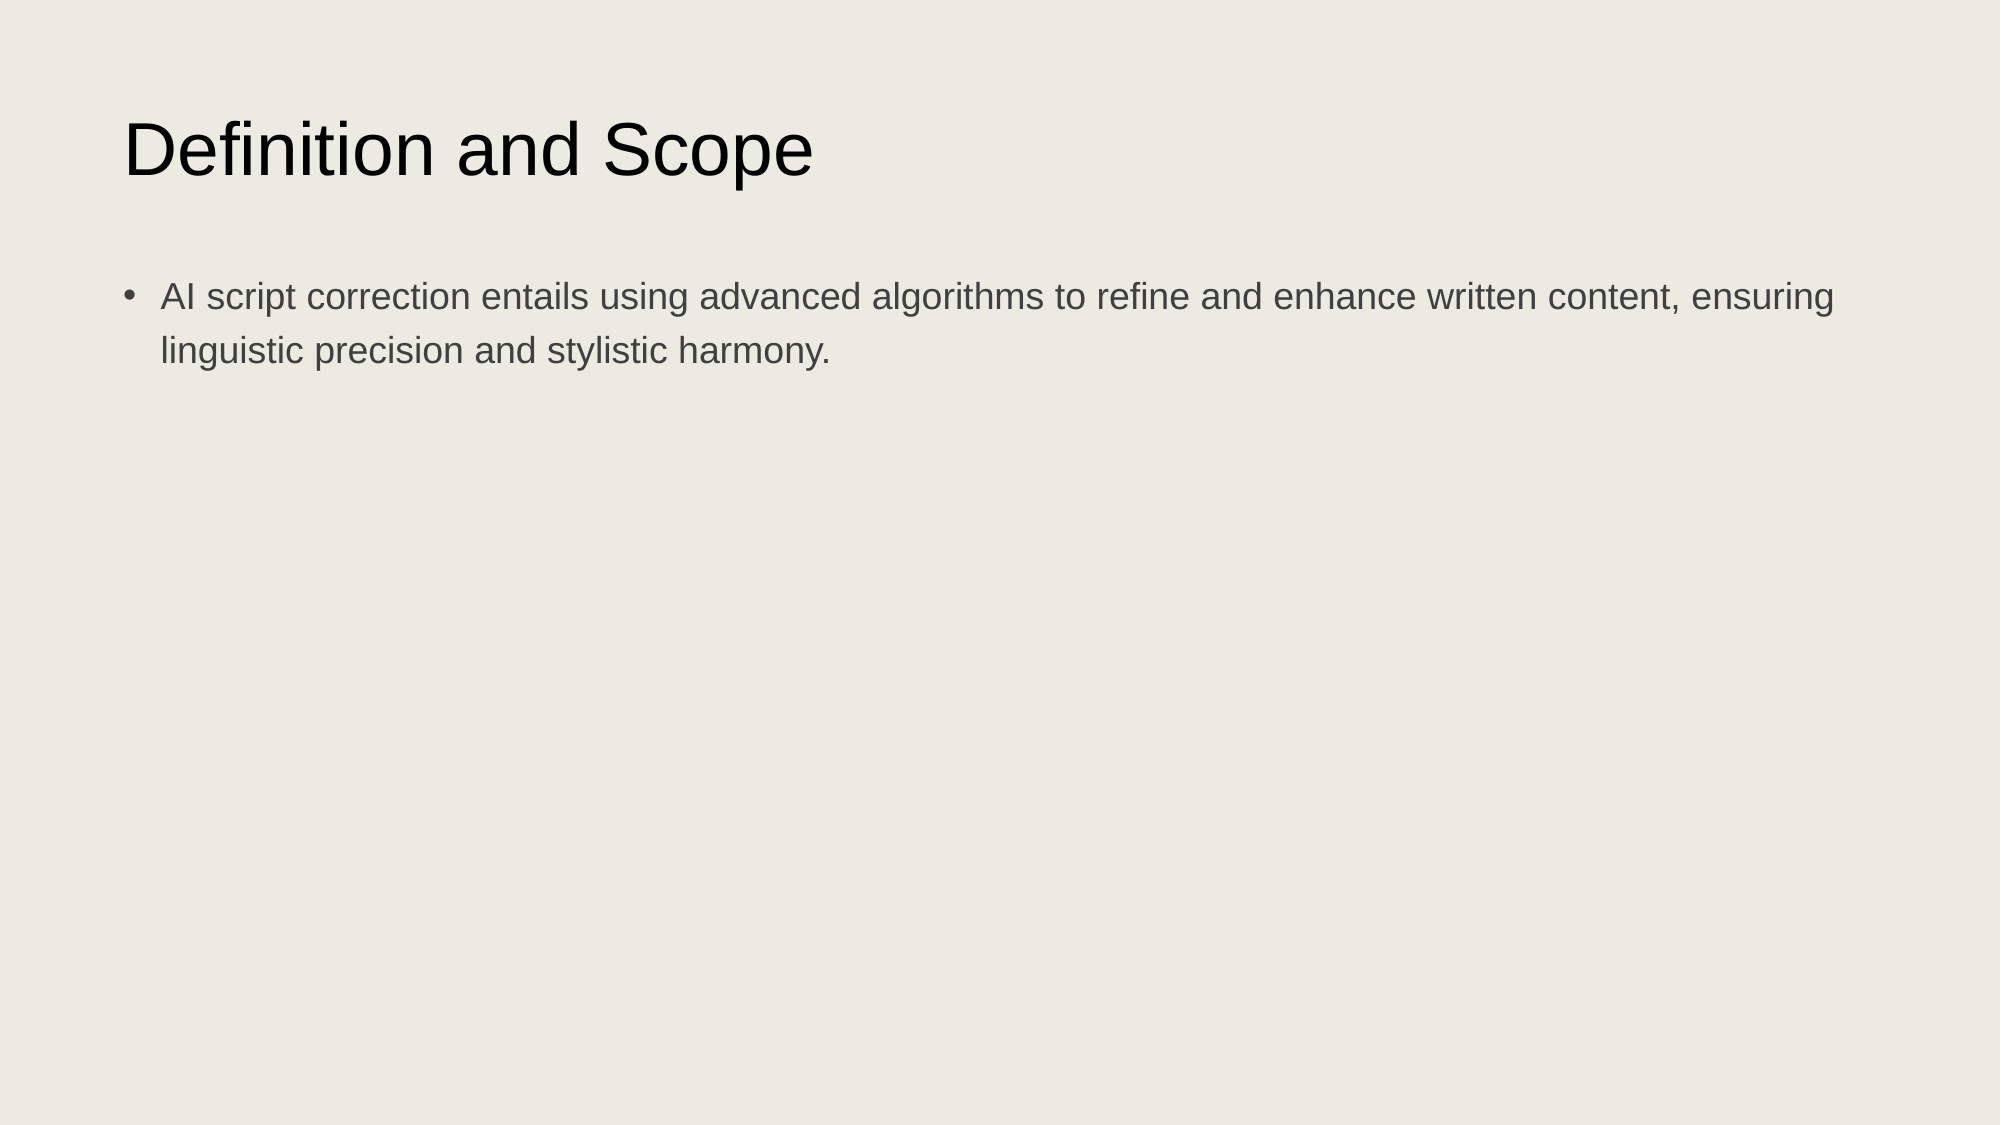

# Definition and Scope
AI script correction entails using advanced algorithms to refine and enhance written content, ensuring linguistic precision and stylistic harmony.